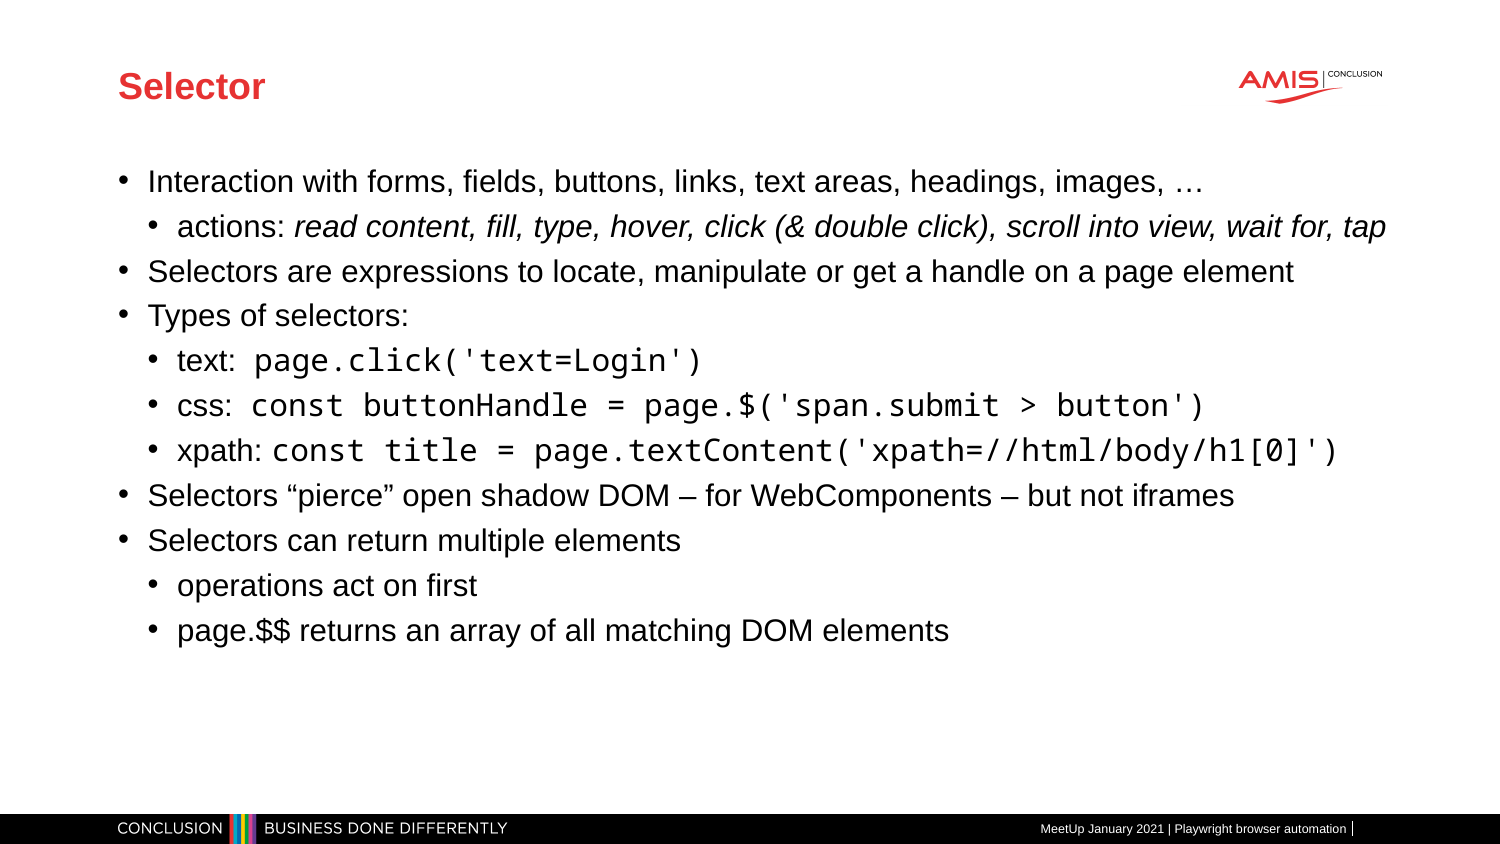

# Selector
Interaction with forms, fields, buttons, links, text areas, headings, images, …
actions: read content, fill, type, hover, click (& double click), scroll into view, wait for, tap
Selectors are expressions to locate, manipulate or get a handle on a page element
Types of selectors:
text:  page.click('text=Login')
css:  const buttonHandle = page.$('span.submit > button')
xpath: const title = page.textContent('xpath=//html/body/h1[0]')
Selectors “pierce” open shadow DOM – for WebComponents – but not iframes
Selectors can return multiple elements
operations act on first
page.$$ returns an array of all matching DOM elements

MeetUp January 2021 | Playwright browser automation